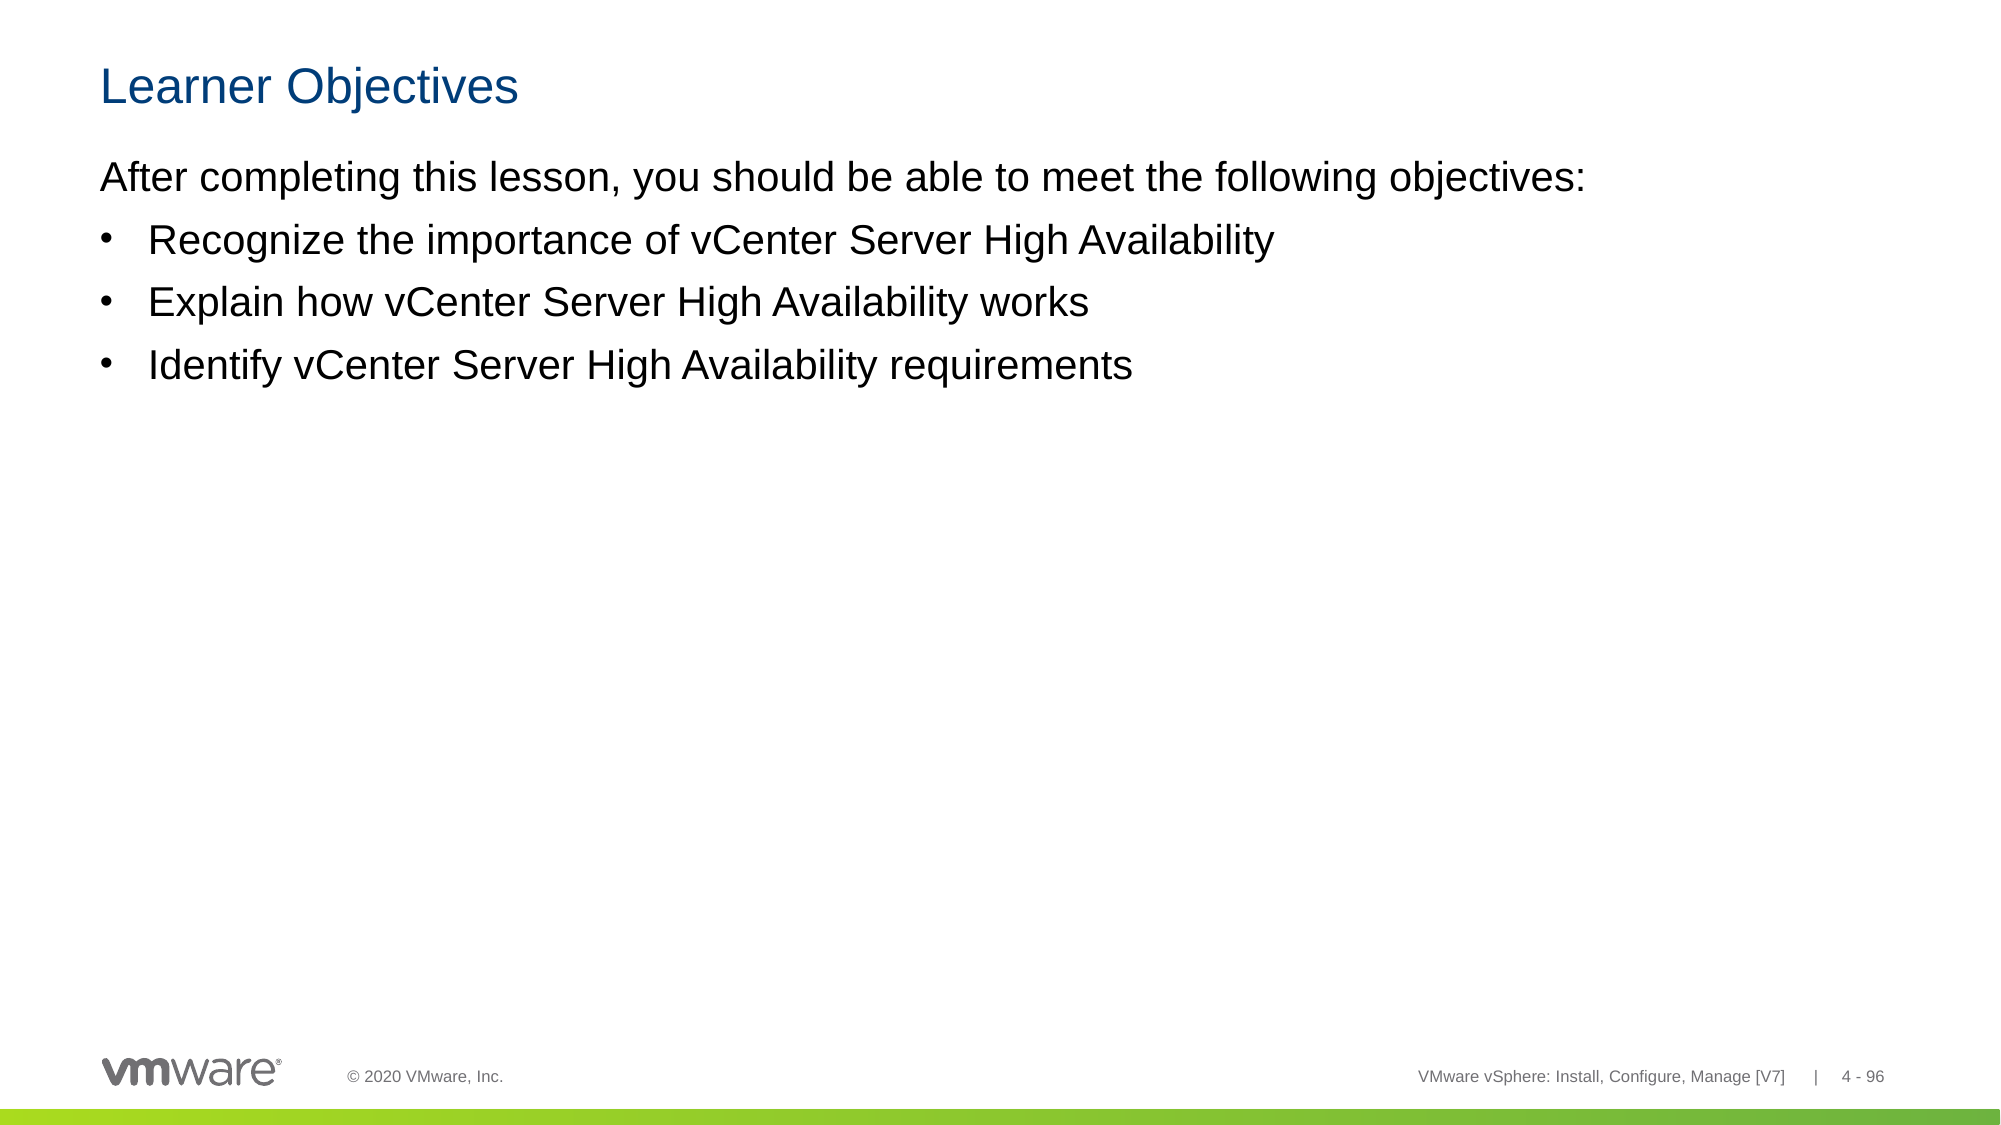

# Learner Objectives
After completing this lesson, you should be able to meet the following objectives:
Recognize the importance of vCenter Server High Availability
Explain how vCenter Server High Availability works
Identify vCenter Server High Availability requirements
VMware vSphere: Install, Configure, Manage [V7]      |     4 - 96